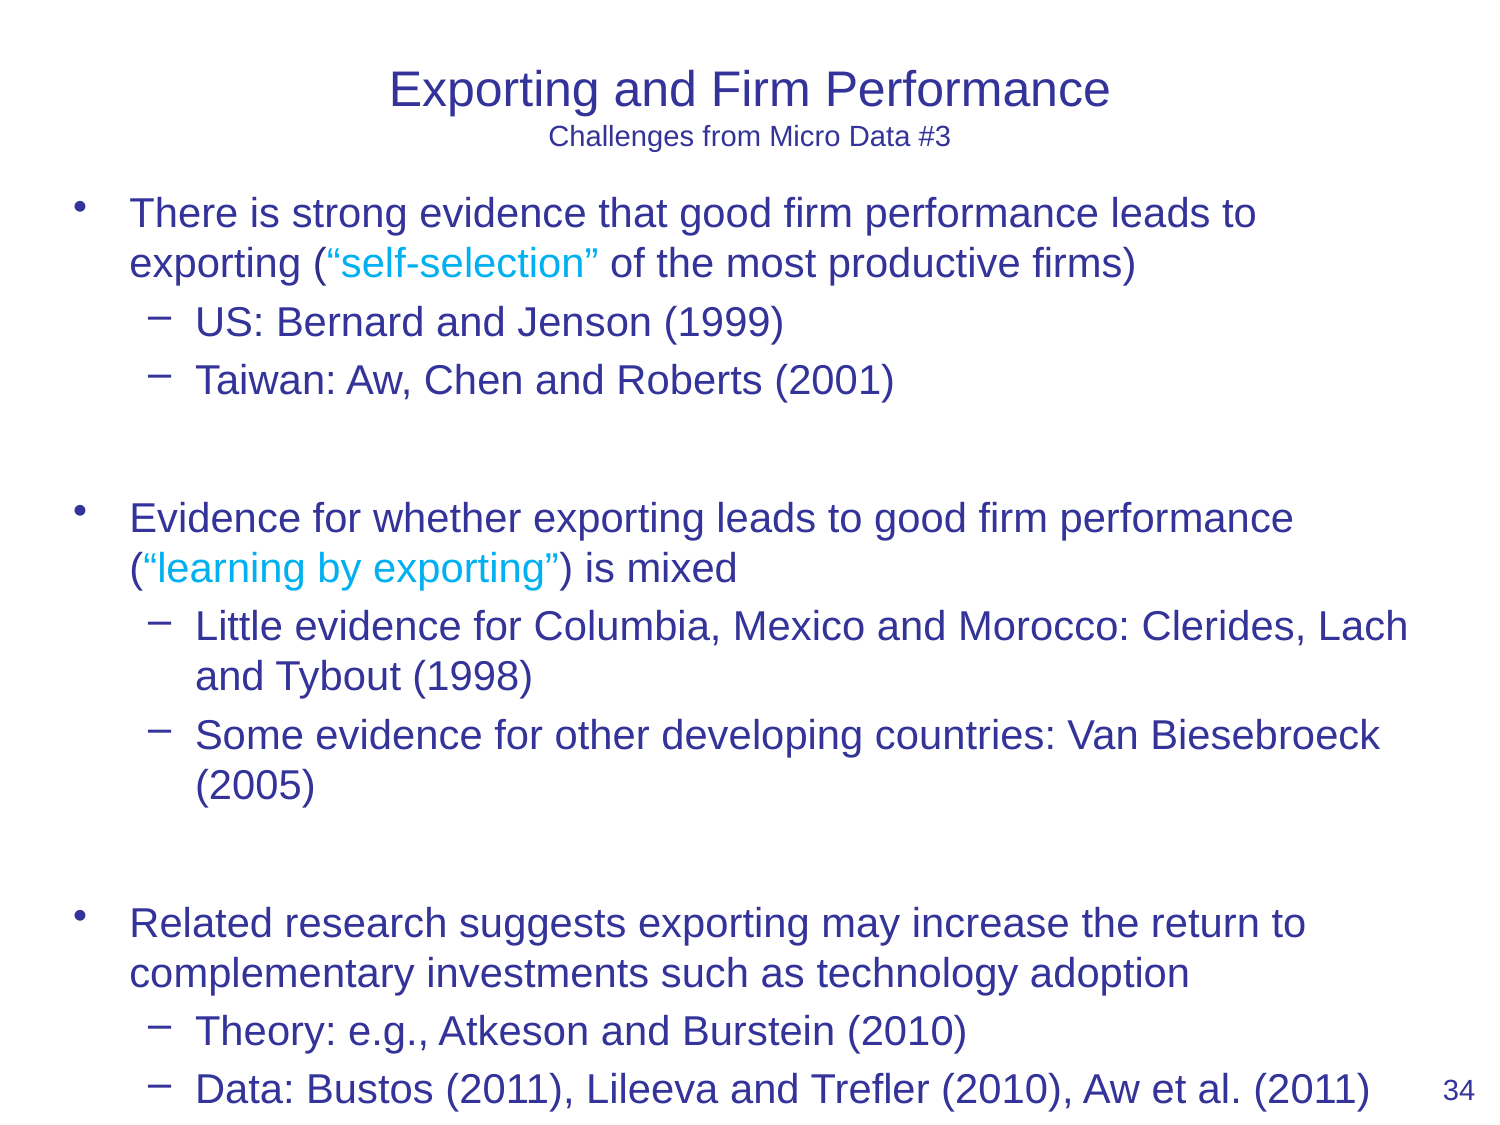

# Exporting and Firm Performance Challenges from Micro Data #3
There is strong evidence that good firm performance leads to exporting (“self-selection” of the most productive firms)
US: Bernard and Jenson (1999)
Taiwan: Aw, Chen and Roberts (2001)

Evidence for whether exporting leads to good firm performance  (“learning by exporting”) is mixed
Little evidence for Columbia, Mexico and Morocco: Clerides, Lach and Tybout (1998)
Some evidence for other developing countries: Van Biesebroeck (2005)

Related research suggests exporting may increase the return to complementary investments such as technology adoption
Theory: e.g., Atkeson and Burstein (2010)
Data: Bustos (2011), Lileeva and Trefler (2010), Aw et al. (2011)

34